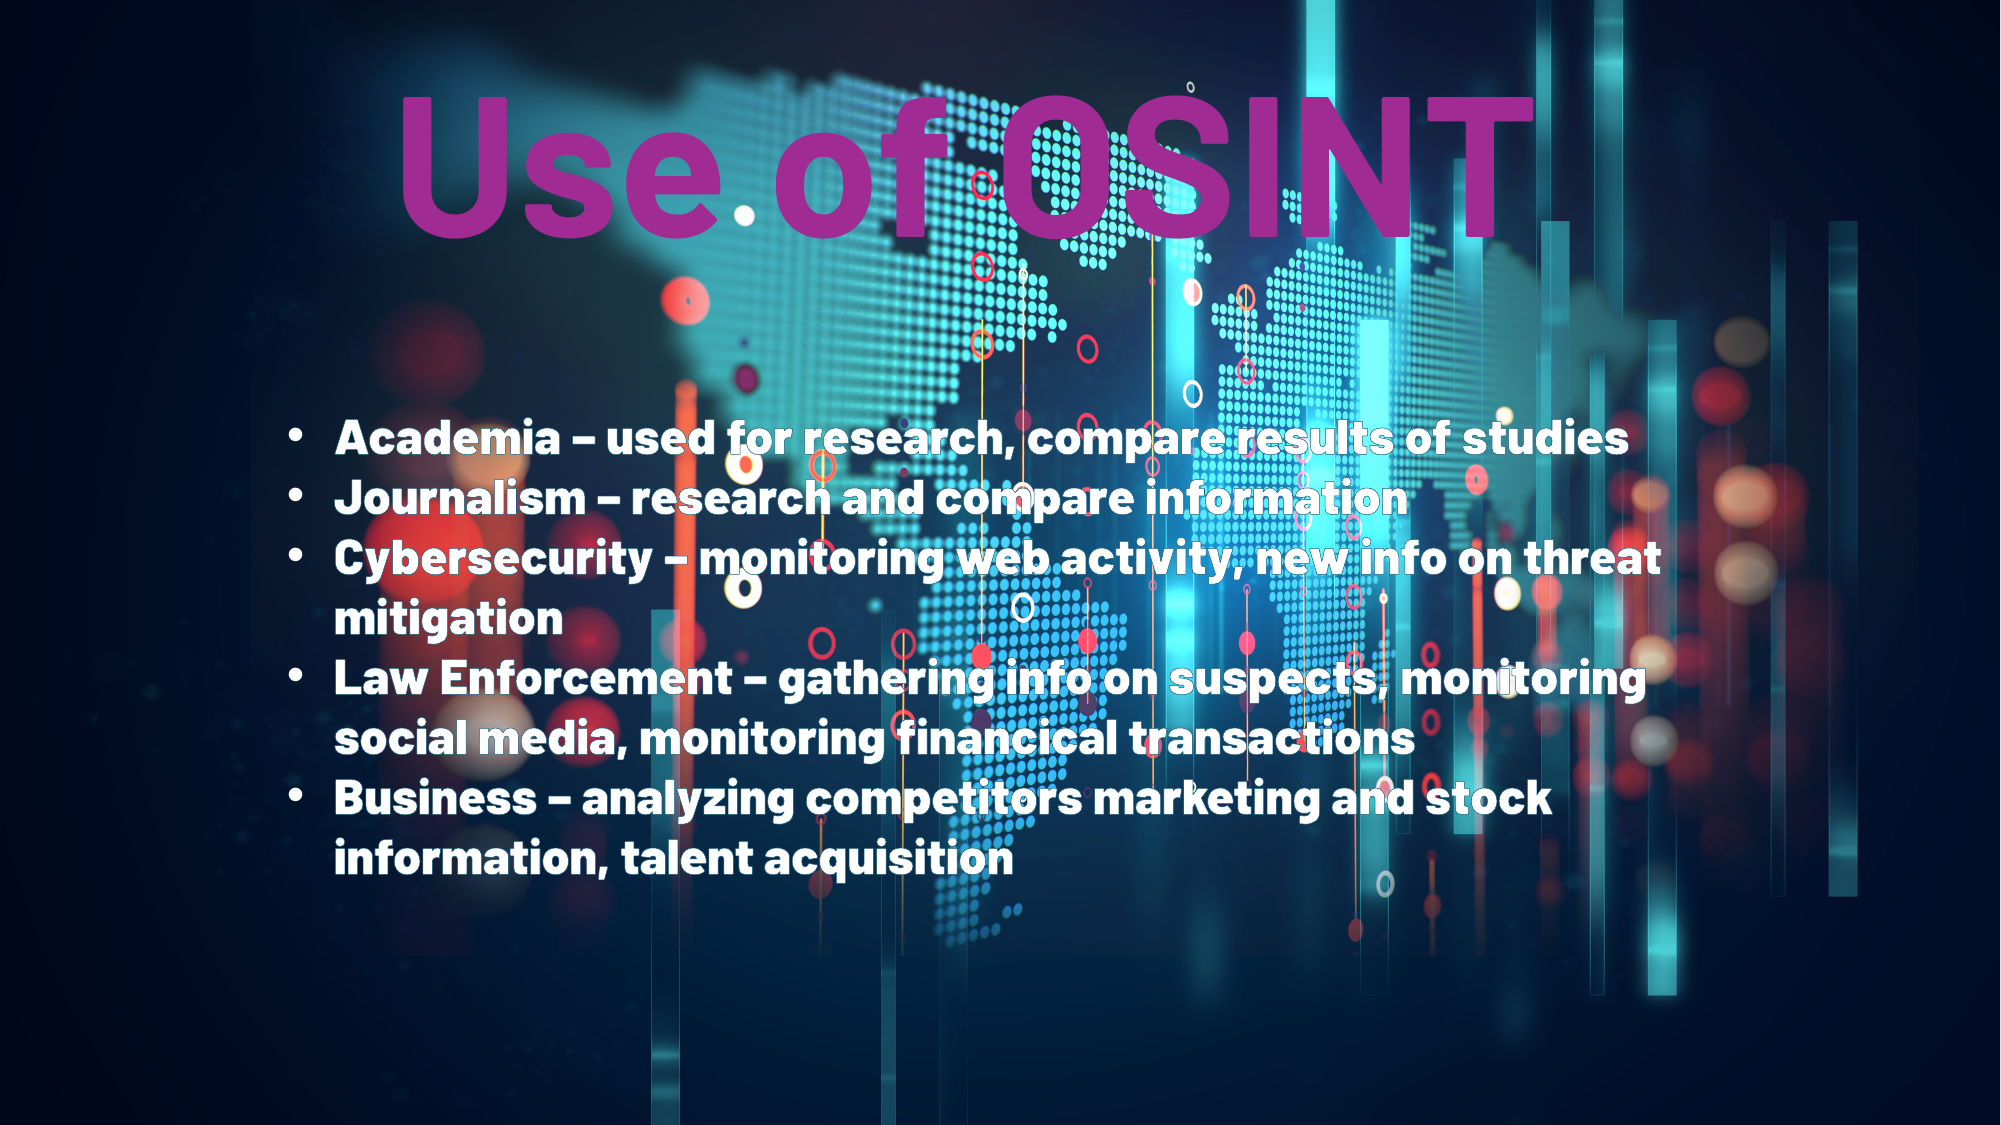

Use of OSINT
Academia – used for research, compare results of studies
Journalism – research and compare information
Cybersecurity – monitoring web activity, new info on threat mitigation
Law Enforcement – gathering info on suspects, monitoring social media, monitoring financical transactions
Business – analyzing competitors marketing and stock information, talent acquisition